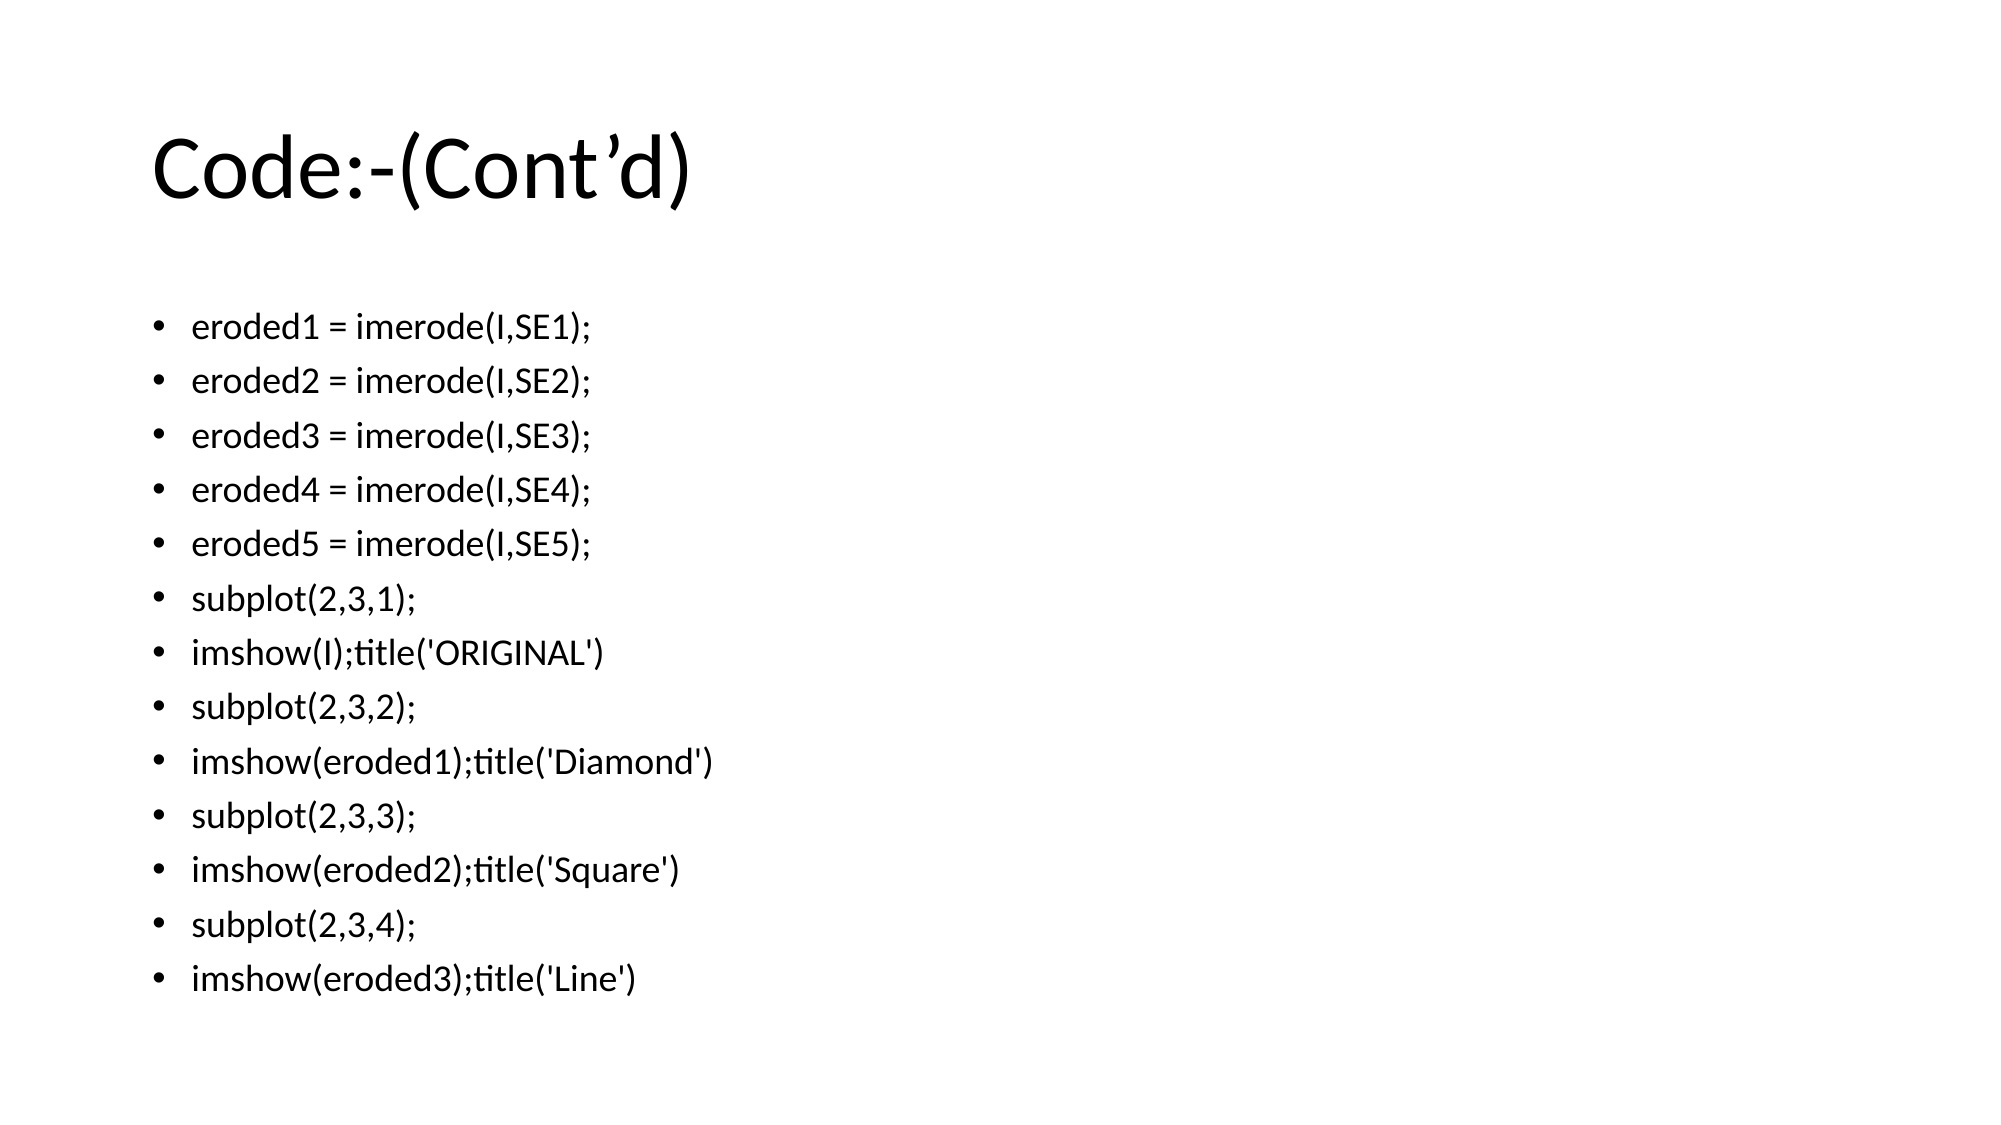

# Code:-(Cont’d)
eroded1 = imerode(I,SE1);
eroded2 = imerode(I,SE2);
eroded3 = imerode(I,SE3);
eroded4 = imerode(I,SE4);
eroded5 = imerode(I,SE5);
subplot(2,3,1);
imshow(I);title('ORIGINAL')
subplot(2,3,2);
imshow(eroded1);title('Diamond')
subplot(2,3,3);
imshow(eroded2);title('Square')
subplot(2,3,4);
imshow(eroded3);title('Line')